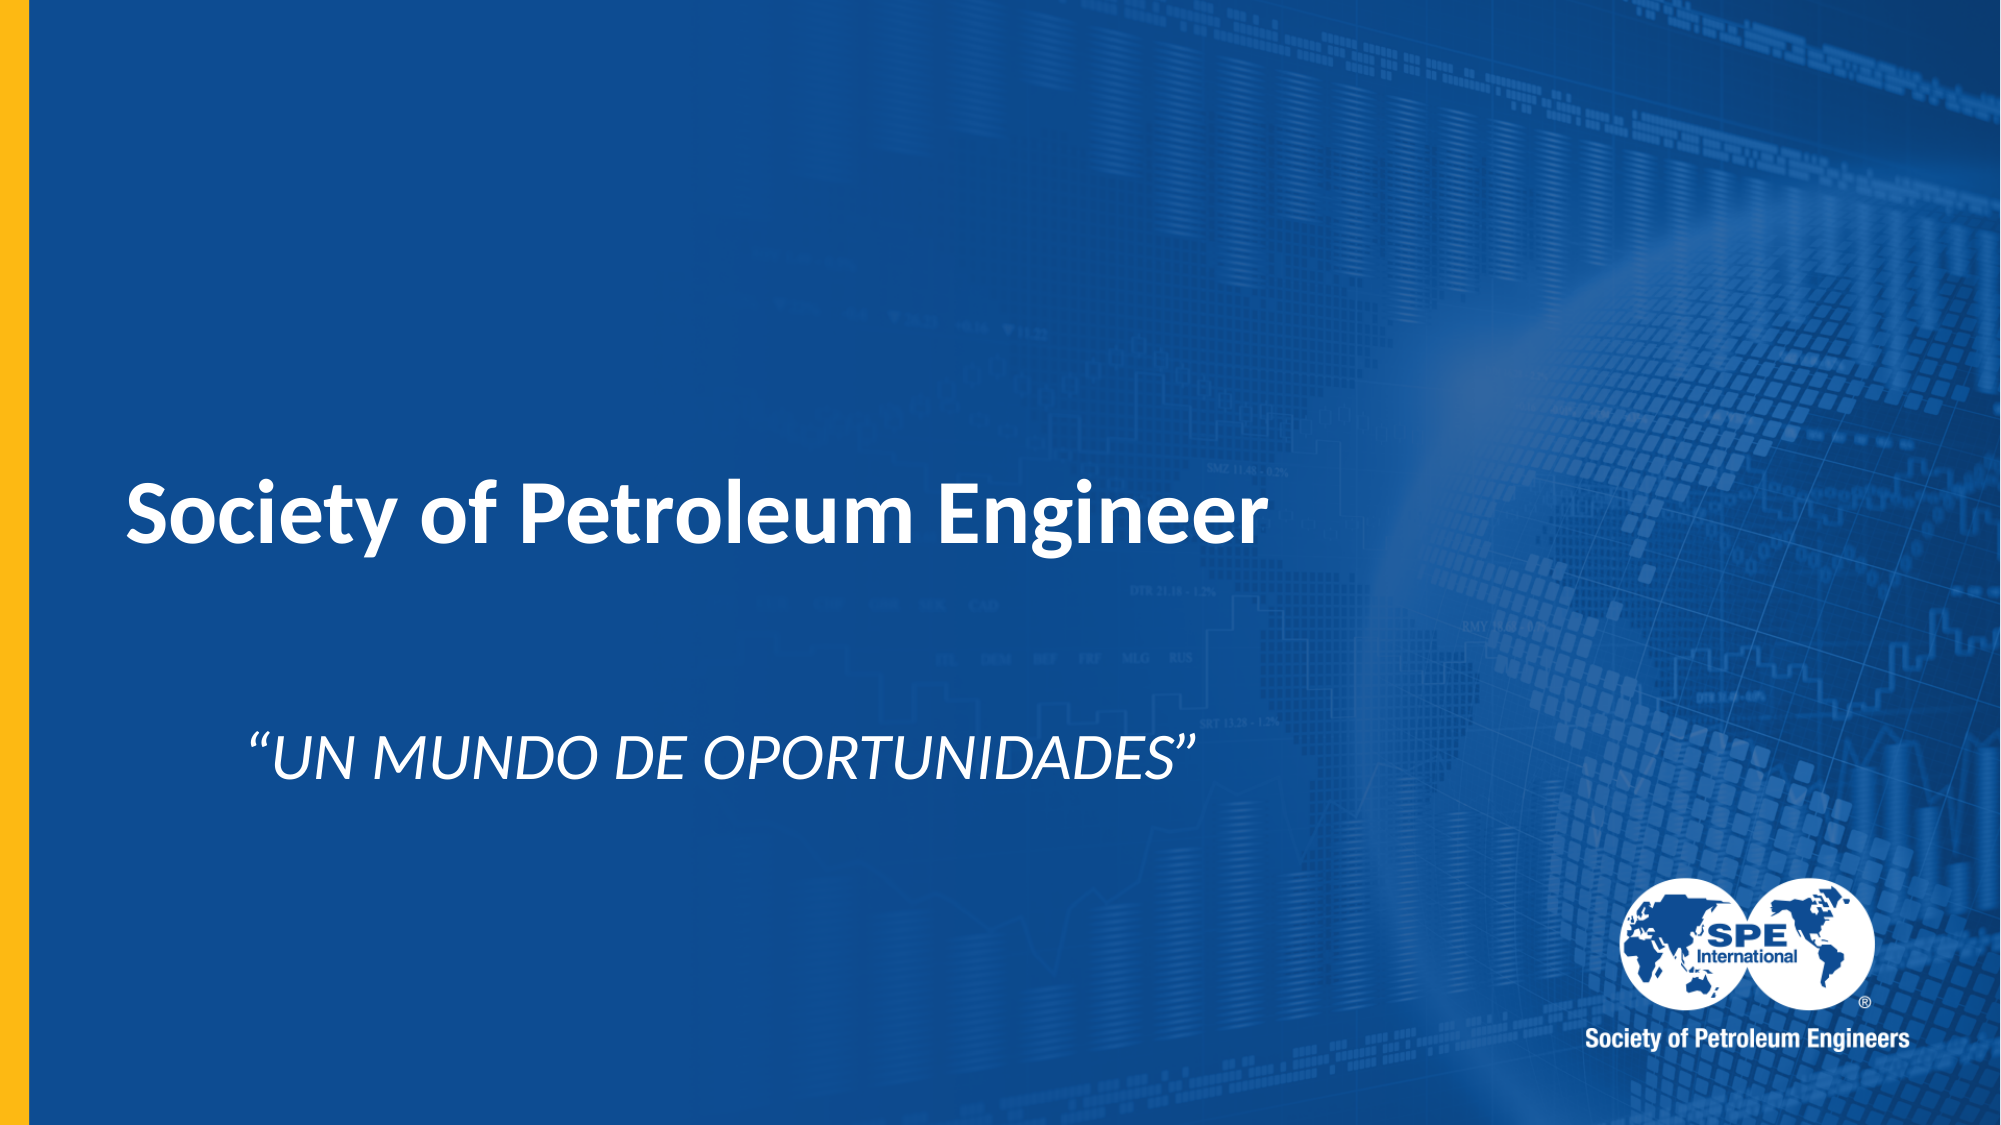

# Society of Petroleum Engineer
“UN MUNDO DE OPORTUNIDADES”